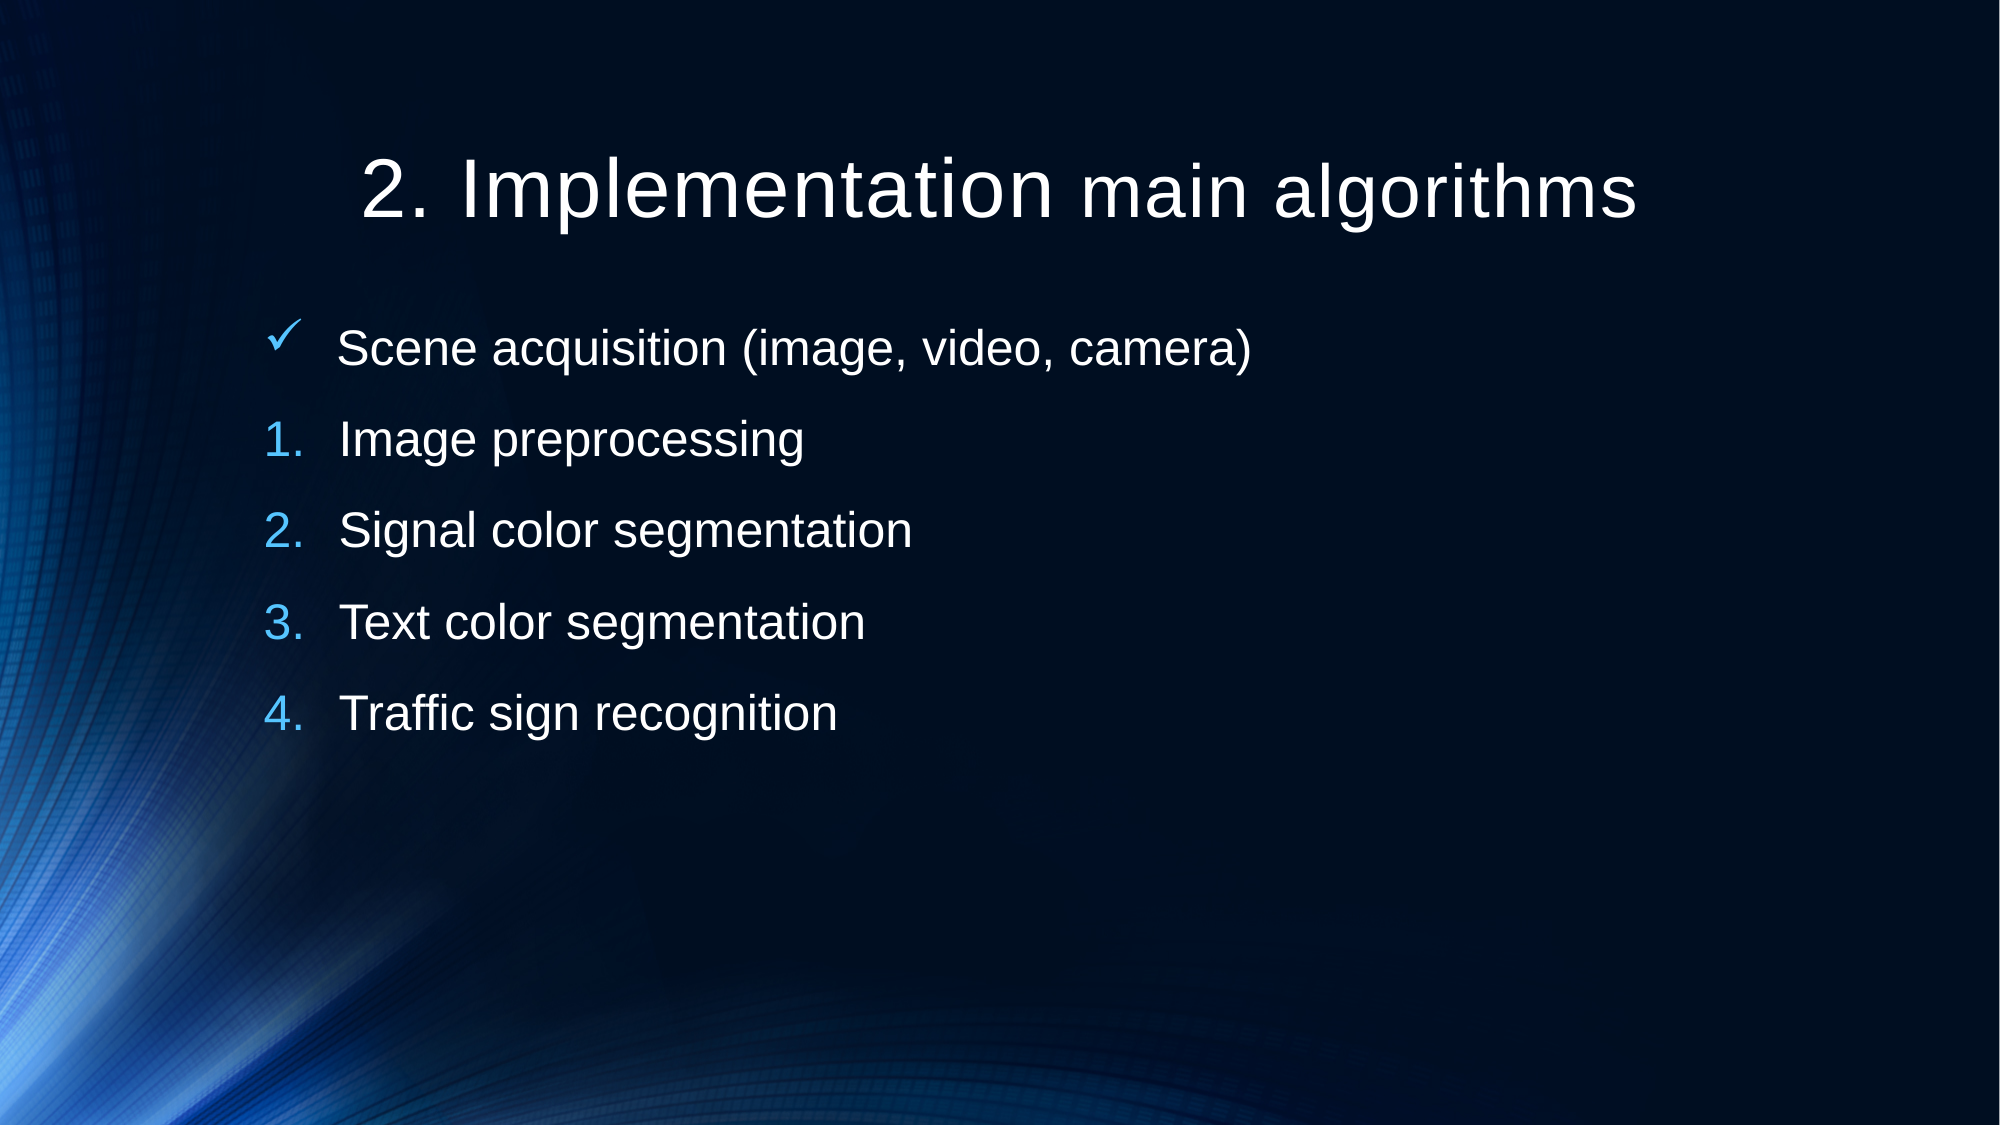

# 2. Implementation main algorithms
Scene acquisition (image, video, camera)
Image preprocessing
Signal color segmentation
Text color segmentation
Traffic sign recognition